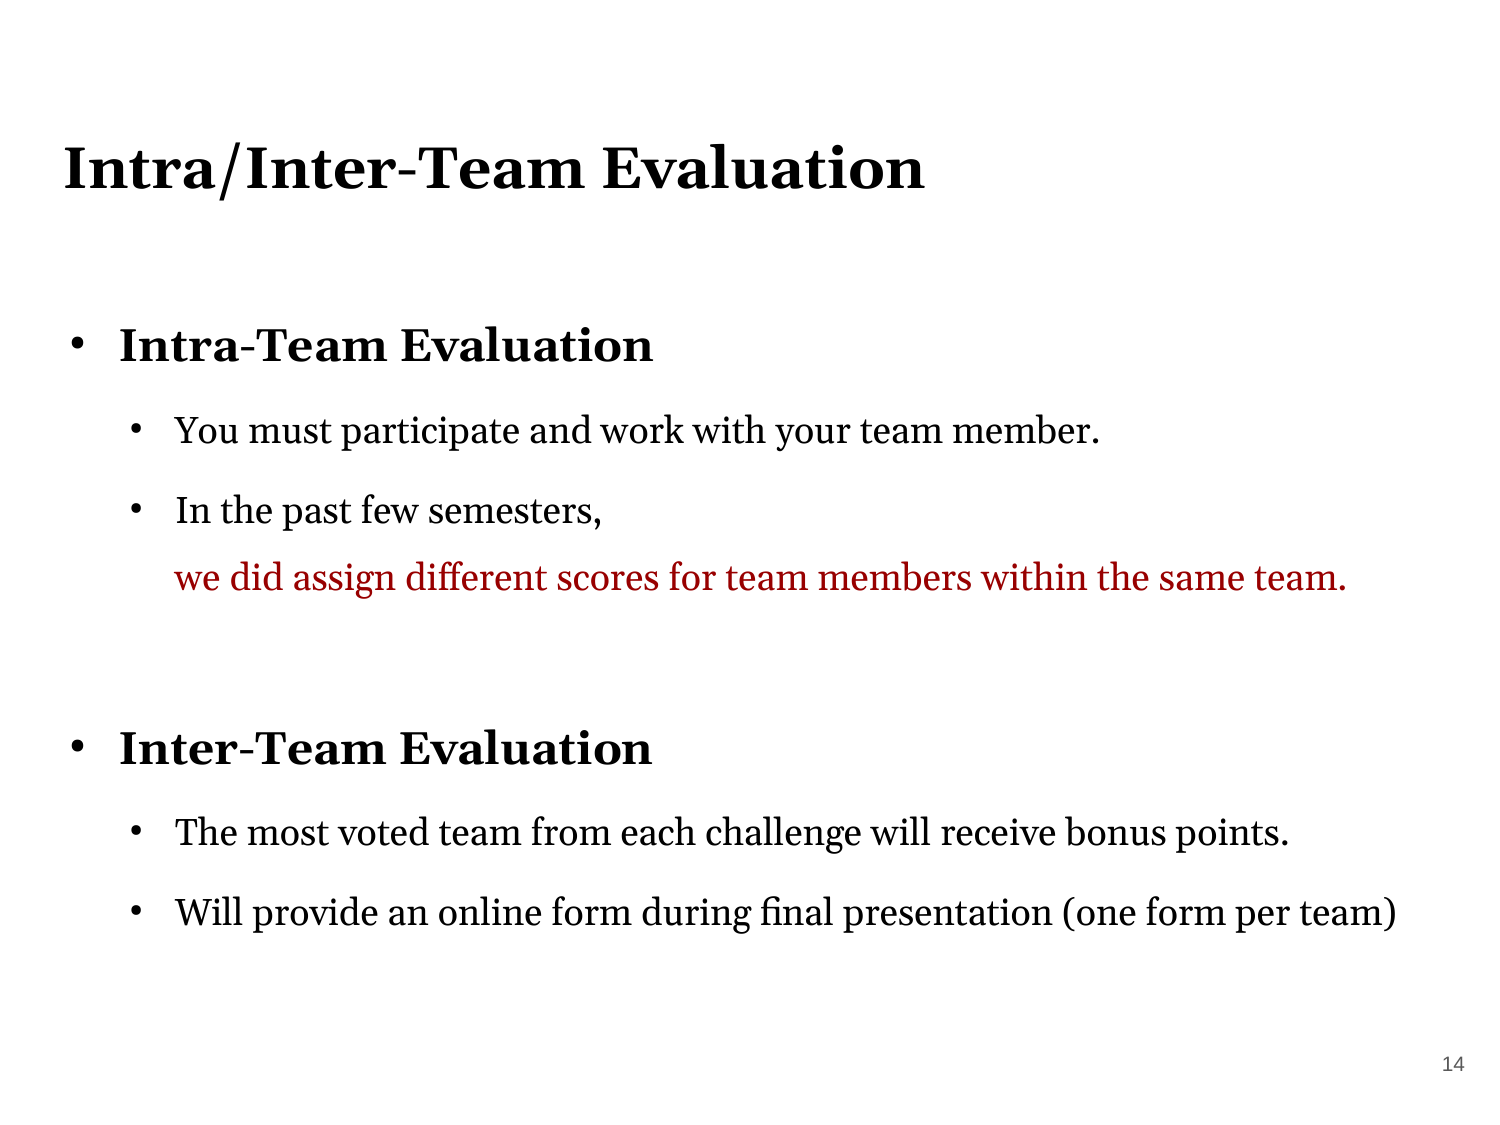

# Intra/Inter-Team Evaluation
Intra-Team Evaluation
You must participate and work with your team member.
In the past few semesters,
we did assign different scores for team members within the same team.

Inter-Team Evaluation
The most voted team from each challenge will receive bonus points.
Will provide an online form during final presentation (one form per team)
14